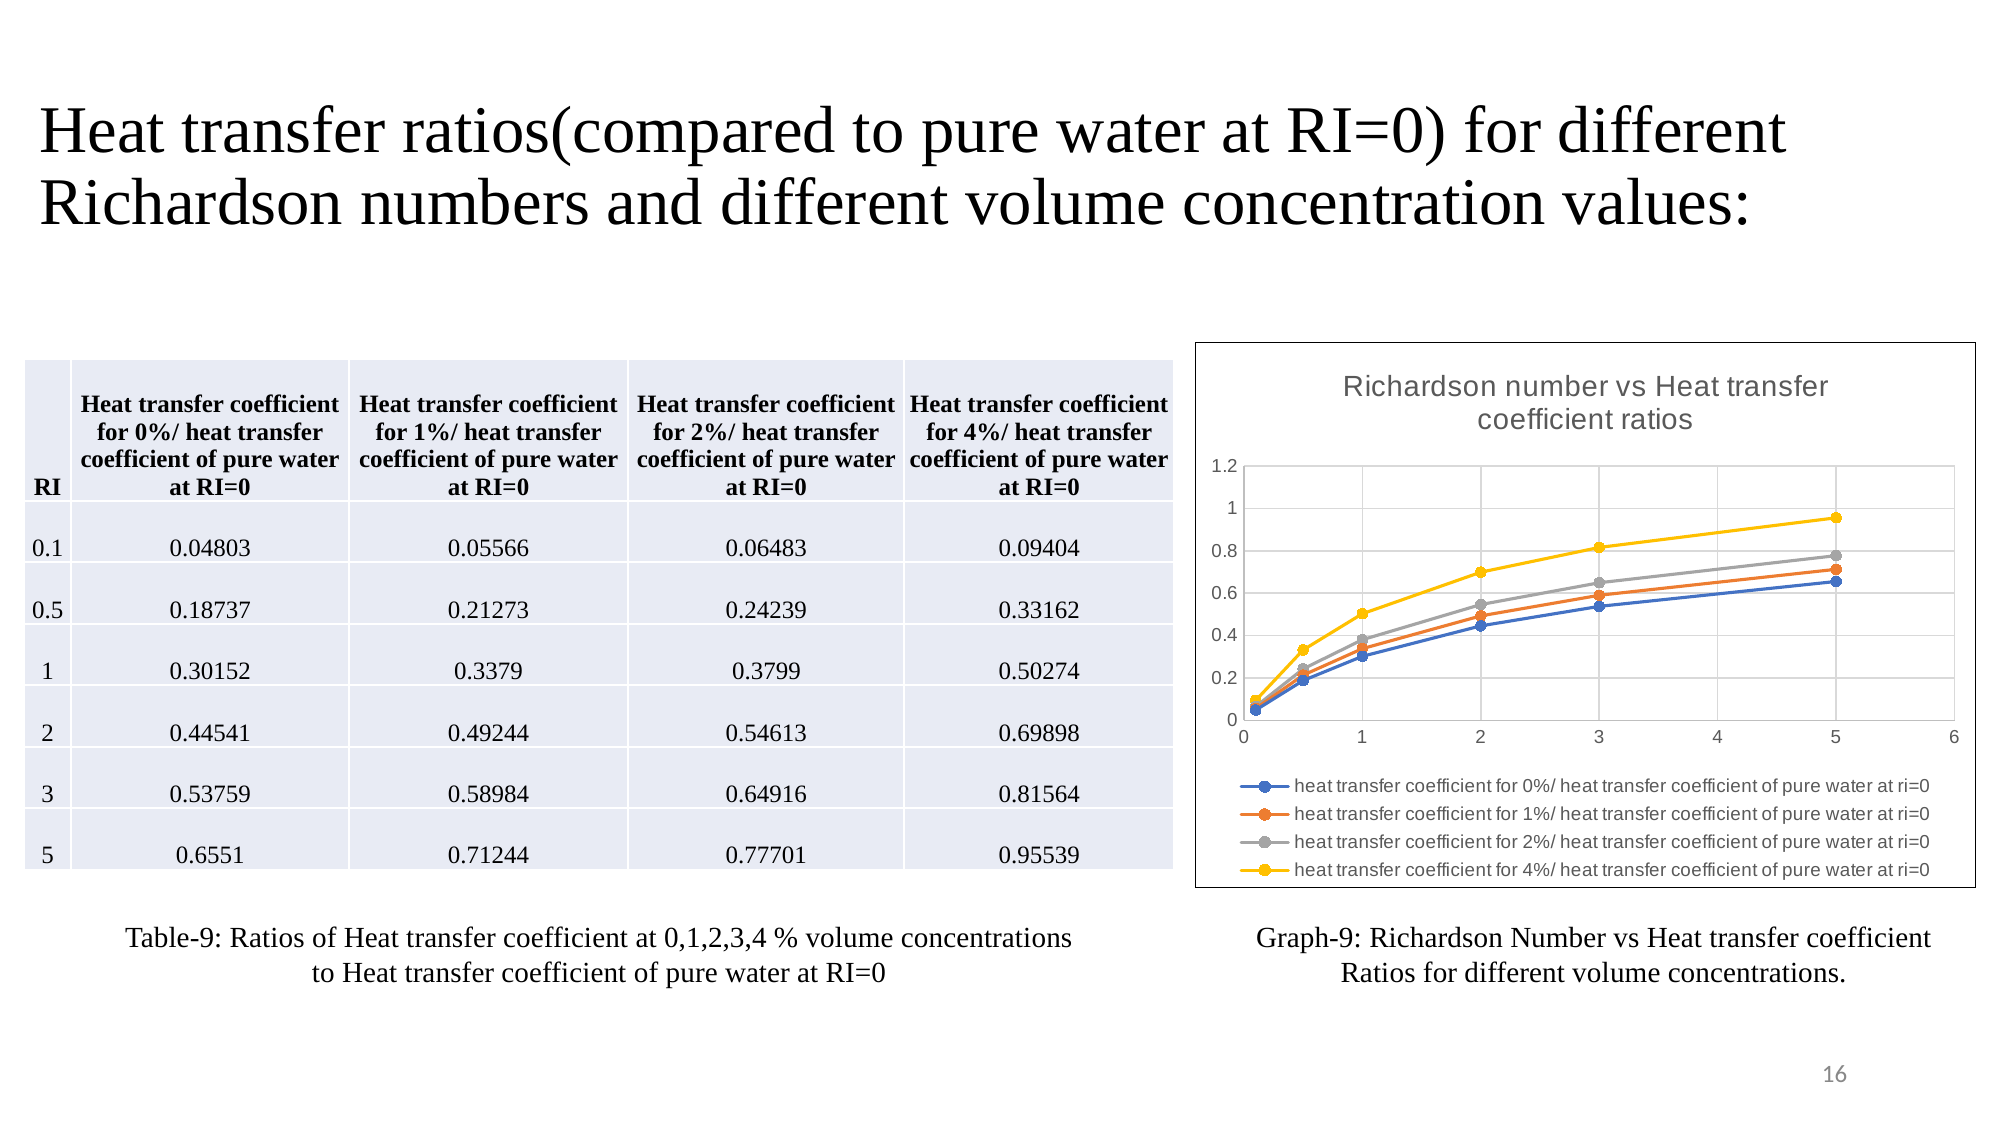

# Heat transfer ratios(compared to pure water at RI=0) for different Richardson numbers and different volume concentration values:

### Chart: Richardson number vs Heat transfer coefficient ratios

| Category | heat transfer coefficient for 0%/ heat transfer coefficient of pure water at ri=0 | heat transfer coefficient for 1%/ heat transfer coefficient of pure water at ri=0 | heat transfer coefficient for 2%/ heat transfer coefficient of pure water at ri=0 | heat transfer coefficient for 4%/ heat transfer coefficient of pure water at ri=0 |
|---|---|---|---|---|
| RI | Heat transfer coefficient for 0%/ heat transfer coefficient of pure water at RI=0 | Heat transfer coefficient for 1%/ heat transfer coefficient of pure water at RI=0 | Heat transfer coefficient for 2%/ heat transfer coefficient of pure water at RI=0 | Heat transfer coefficient for 4%/ heat transfer coefficient of pure water at RI=0 |
| --- | --- | --- | --- | --- |
| 0.1 | 0.04803 | 0.05566 | 0.06483 | 0.09404 |
| 0.5 | 0.18737 | 0.21273 | 0.24239 | 0.33162 |
| 1 | 0.30152 | 0.3379 | 0.3799 | 0.50274 |
| 2 | 0.44541 | 0.49244 | 0.54613 | 0.69898 |
| 3 | 0.53759 | 0.58984 | 0.64916 | 0.81564 |
| 5 | 0.6551 | 0.71244 | 0.77701 | 0.95539 |
Table-9: Ratios of Heat transfer coefficient at 0,1,2,3,4 % volume concentrations to Heat transfer coefficient of pure water at RI=0
Graph-9: Richardson Number vs Heat transfer coefficient Ratios for different volume concentrations.
16